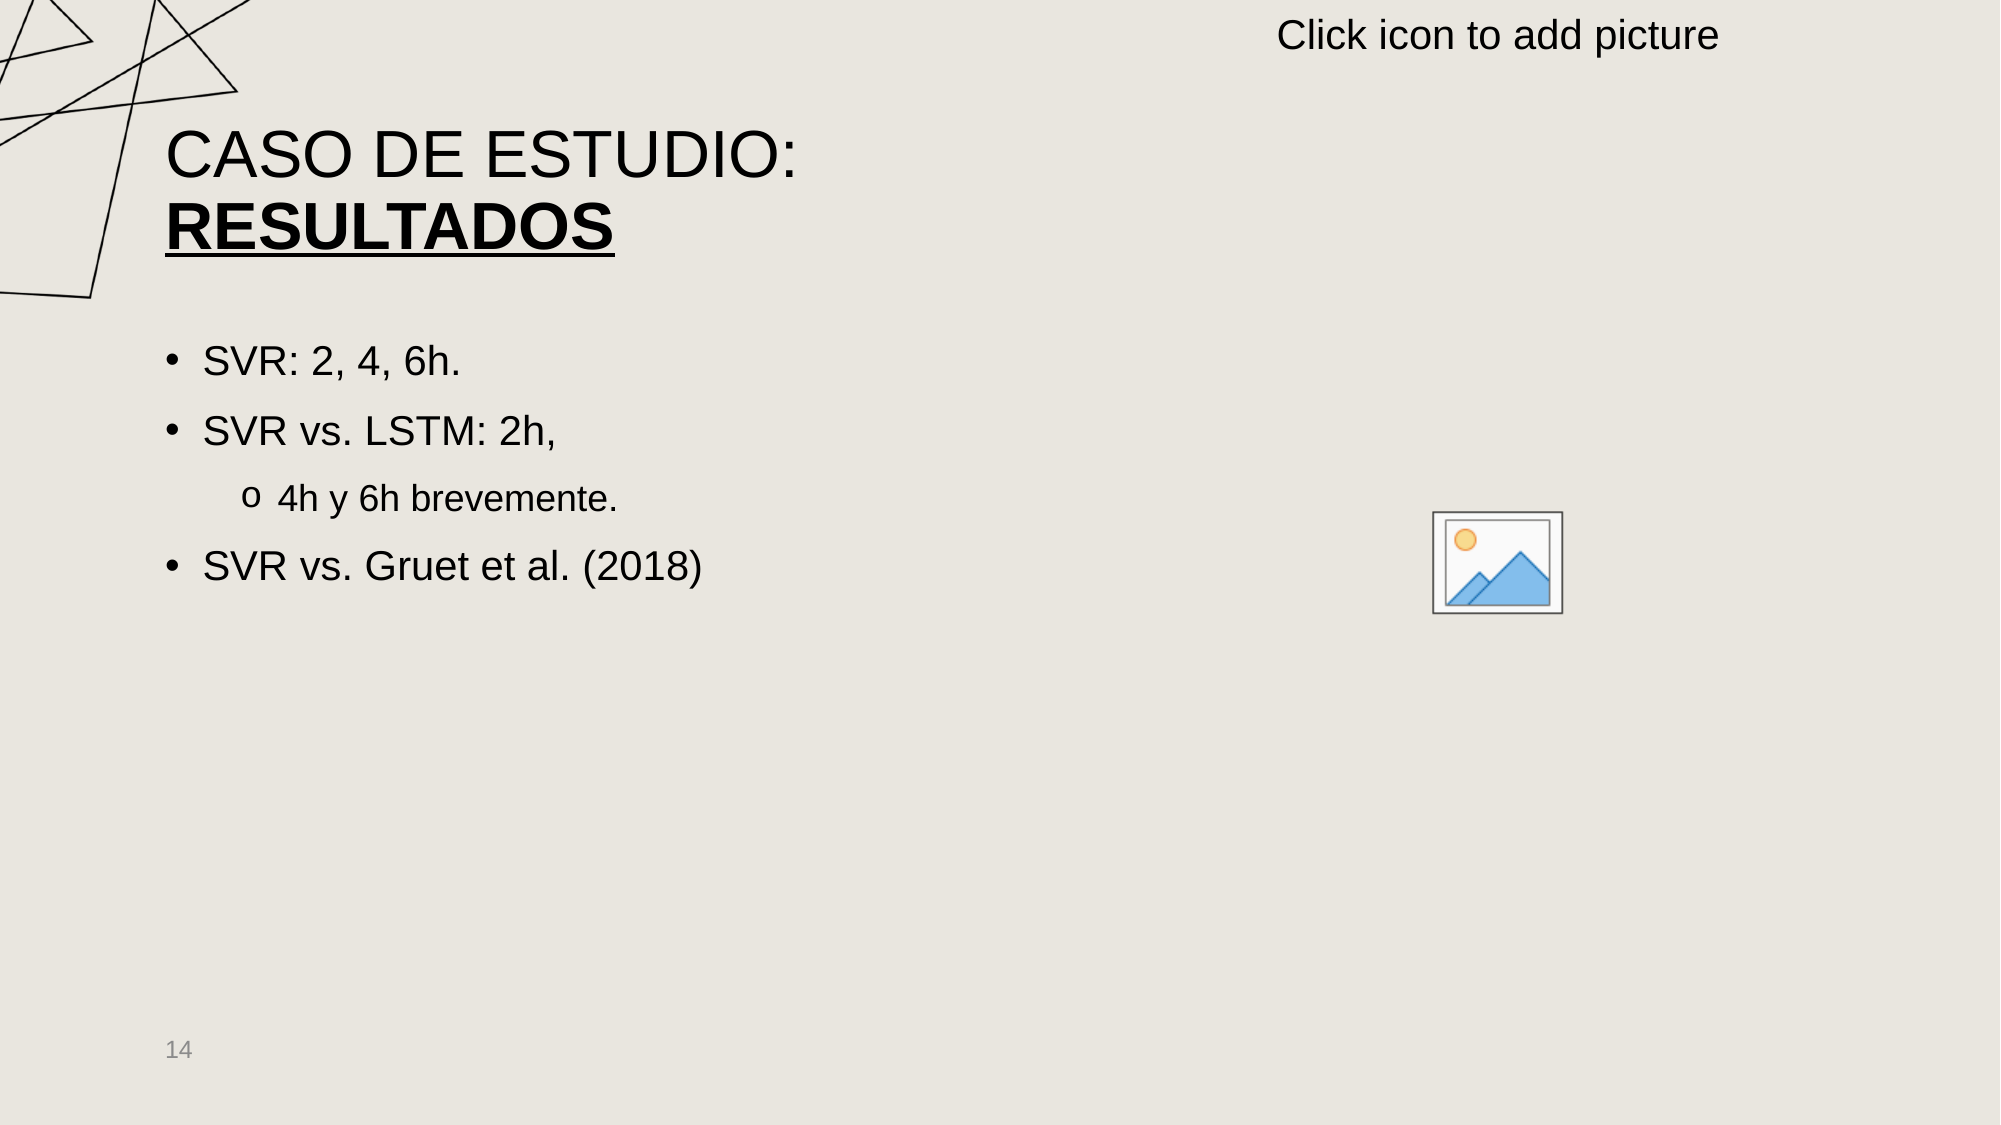

# Caso de estudio: resultados
SVR: 2, 4, 6h.
SVR vs. LSTM: 2h,
4h y 6h brevemente.
SVR vs. Gruet et al. (2018)
14